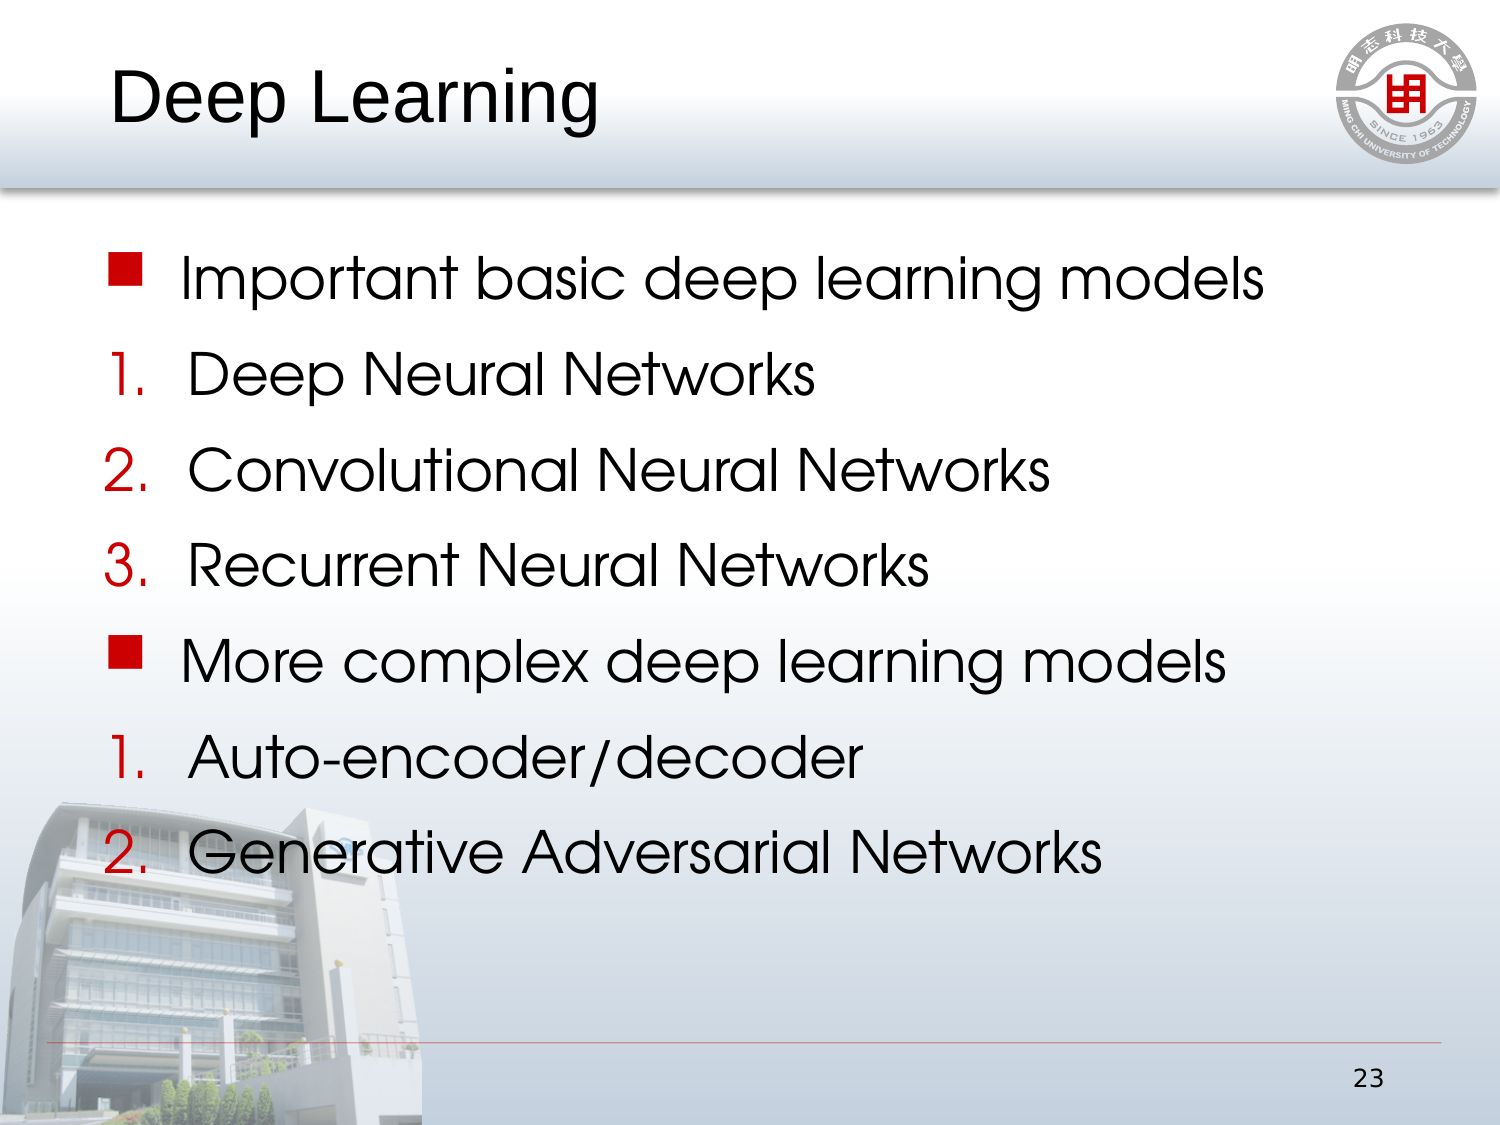

# Deep Learning
Important basic deep learning models
Deep Neural Networks
Convolutional Neural Networks
Recurrent Neural Networks
More complex deep learning models
Auto-encoder/decoder
Generative Adversarial Networks
23